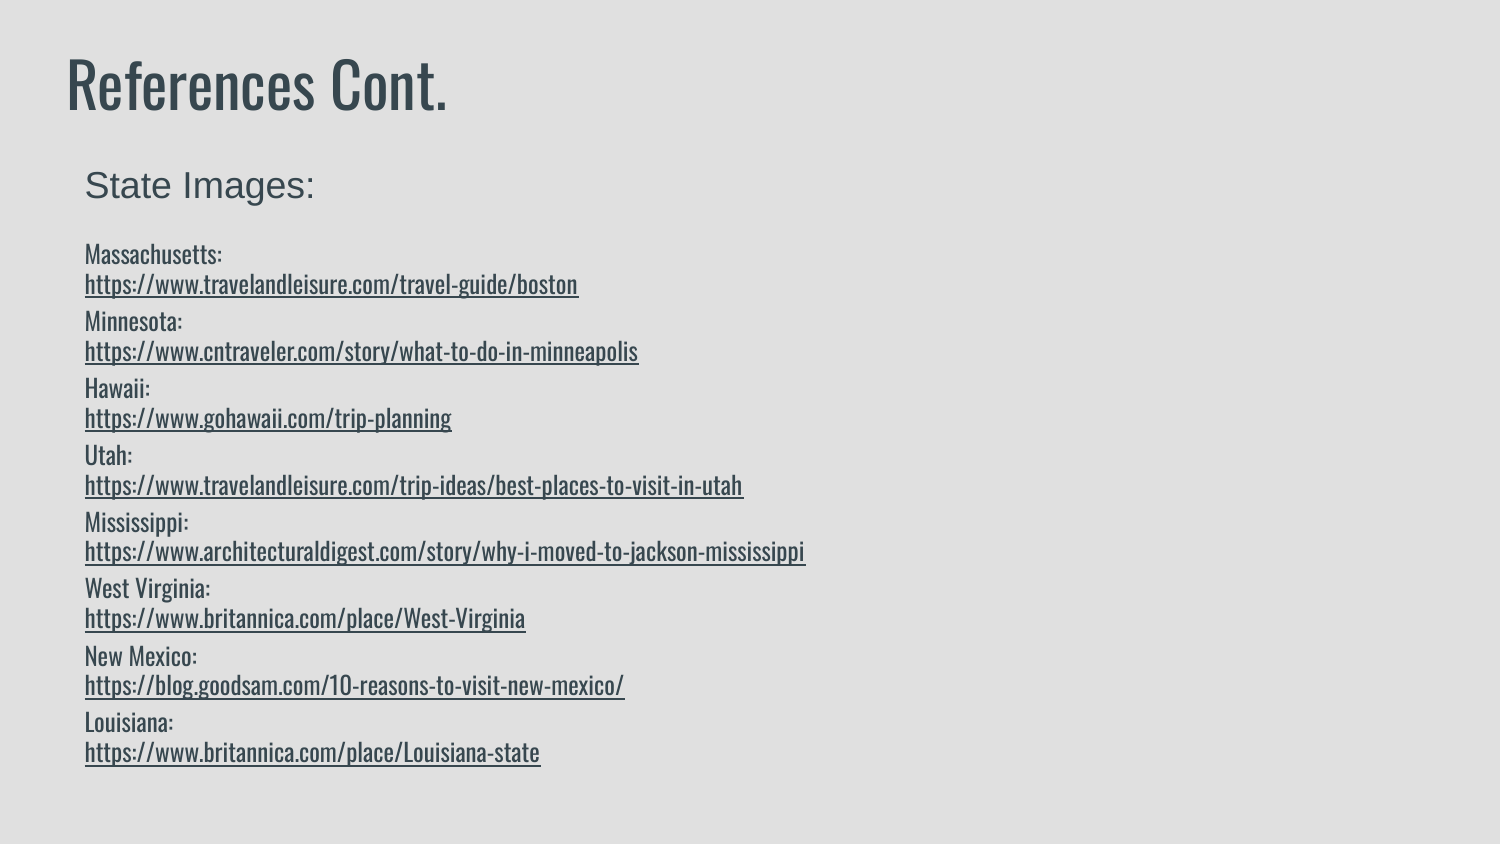

# References Cont.
State Images:
Massachusetts:
https://www.travelandleisure.com/travel-guide/boston
Minnesota:
https://www.cntraveler.com/story/what-to-do-in-minneapolis
Hawaii:
https://www.gohawaii.com/trip-planning
Utah:
https://www.travelandleisure.com/trip-ideas/best-places-to-visit-in-utah
Mississippi:
https://www.architecturaldigest.com/story/why-i-moved-to-jackson-mississippi
West Virginia:
https://www.britannica.com/place/West-Virginia
New Mexico:
https://blog.goodsam.com/10-reasons-to-visit-new-mexico/
Louisiana:
https://www.britannica.com/place/Louisiana-state